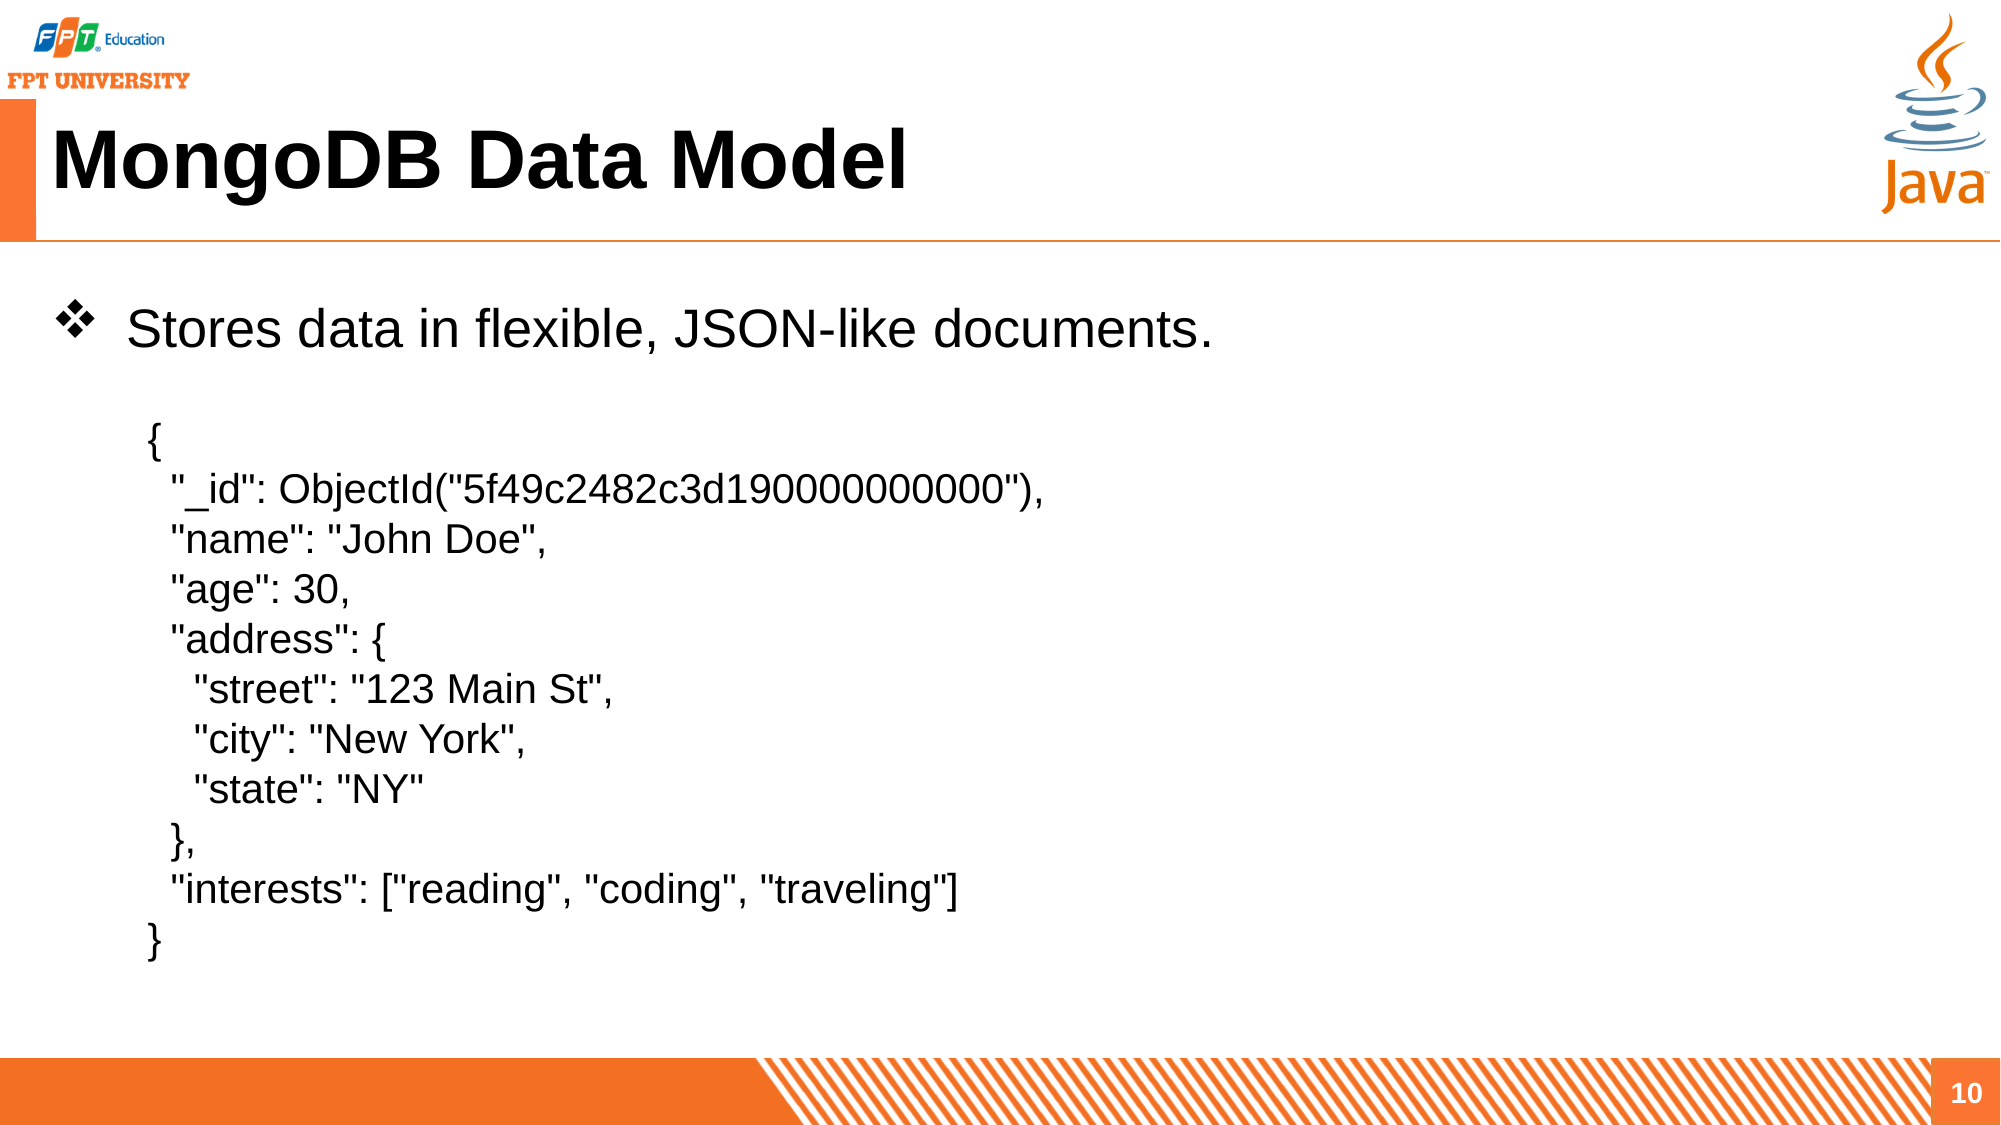

# MongoDB Data Model
Stores data in flexible, JSON-like documents.
{
  "_id": ObjectId("5f49c2482c3d190000000000"),
  "name": "John Doe",
  "age": 30,
  "address": {
    "street": "123 Main St",
    "city": "New York",
    "state": "NY"
  },
  "interests": ["reading", "coding", "traveling"]
}
10